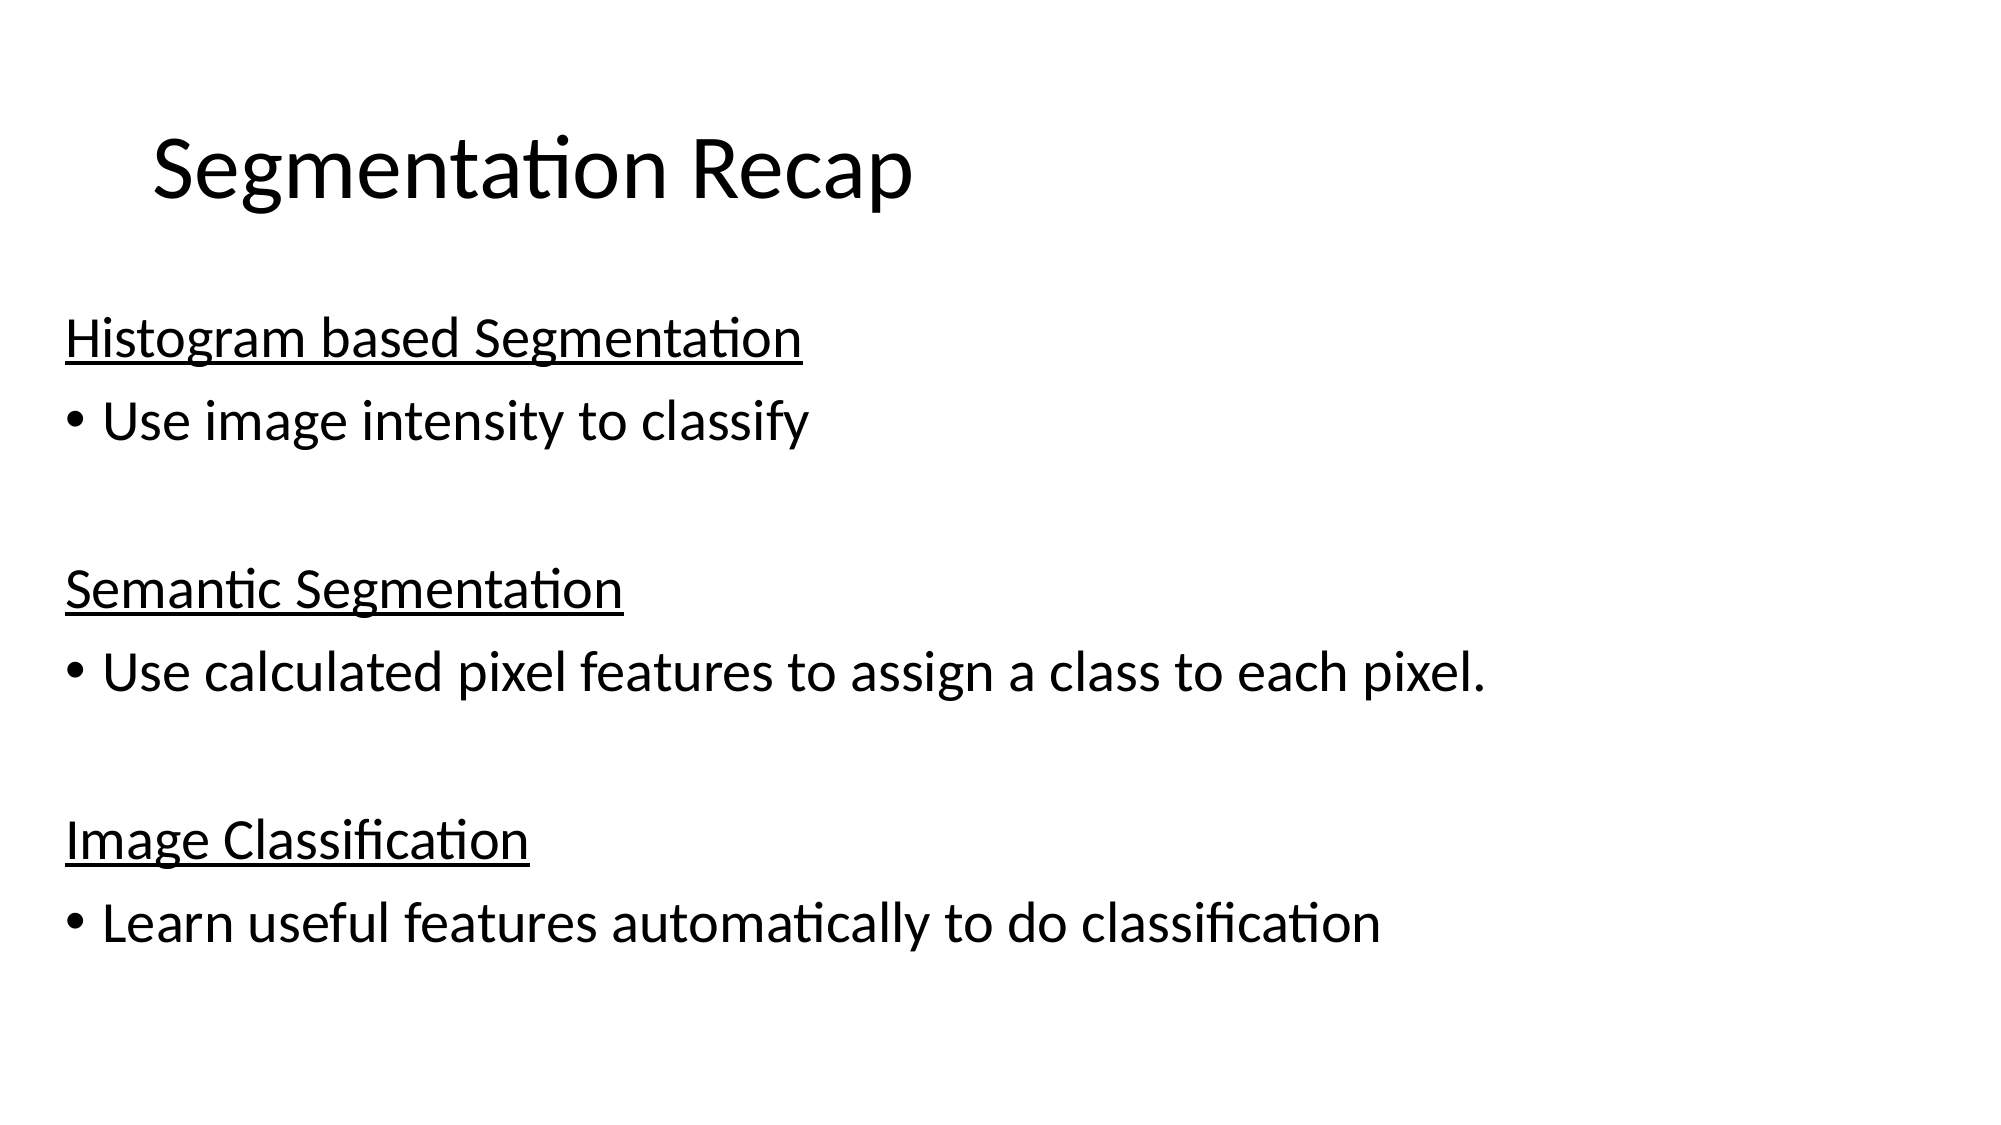

# Segmentation Recap
Histogram based Segmentation
Use image intensity to classify

Semantic Segmentation
Use calculated pixel features to assign a class to each pixel.

Image Classification
Learn useful features automatically to do classification